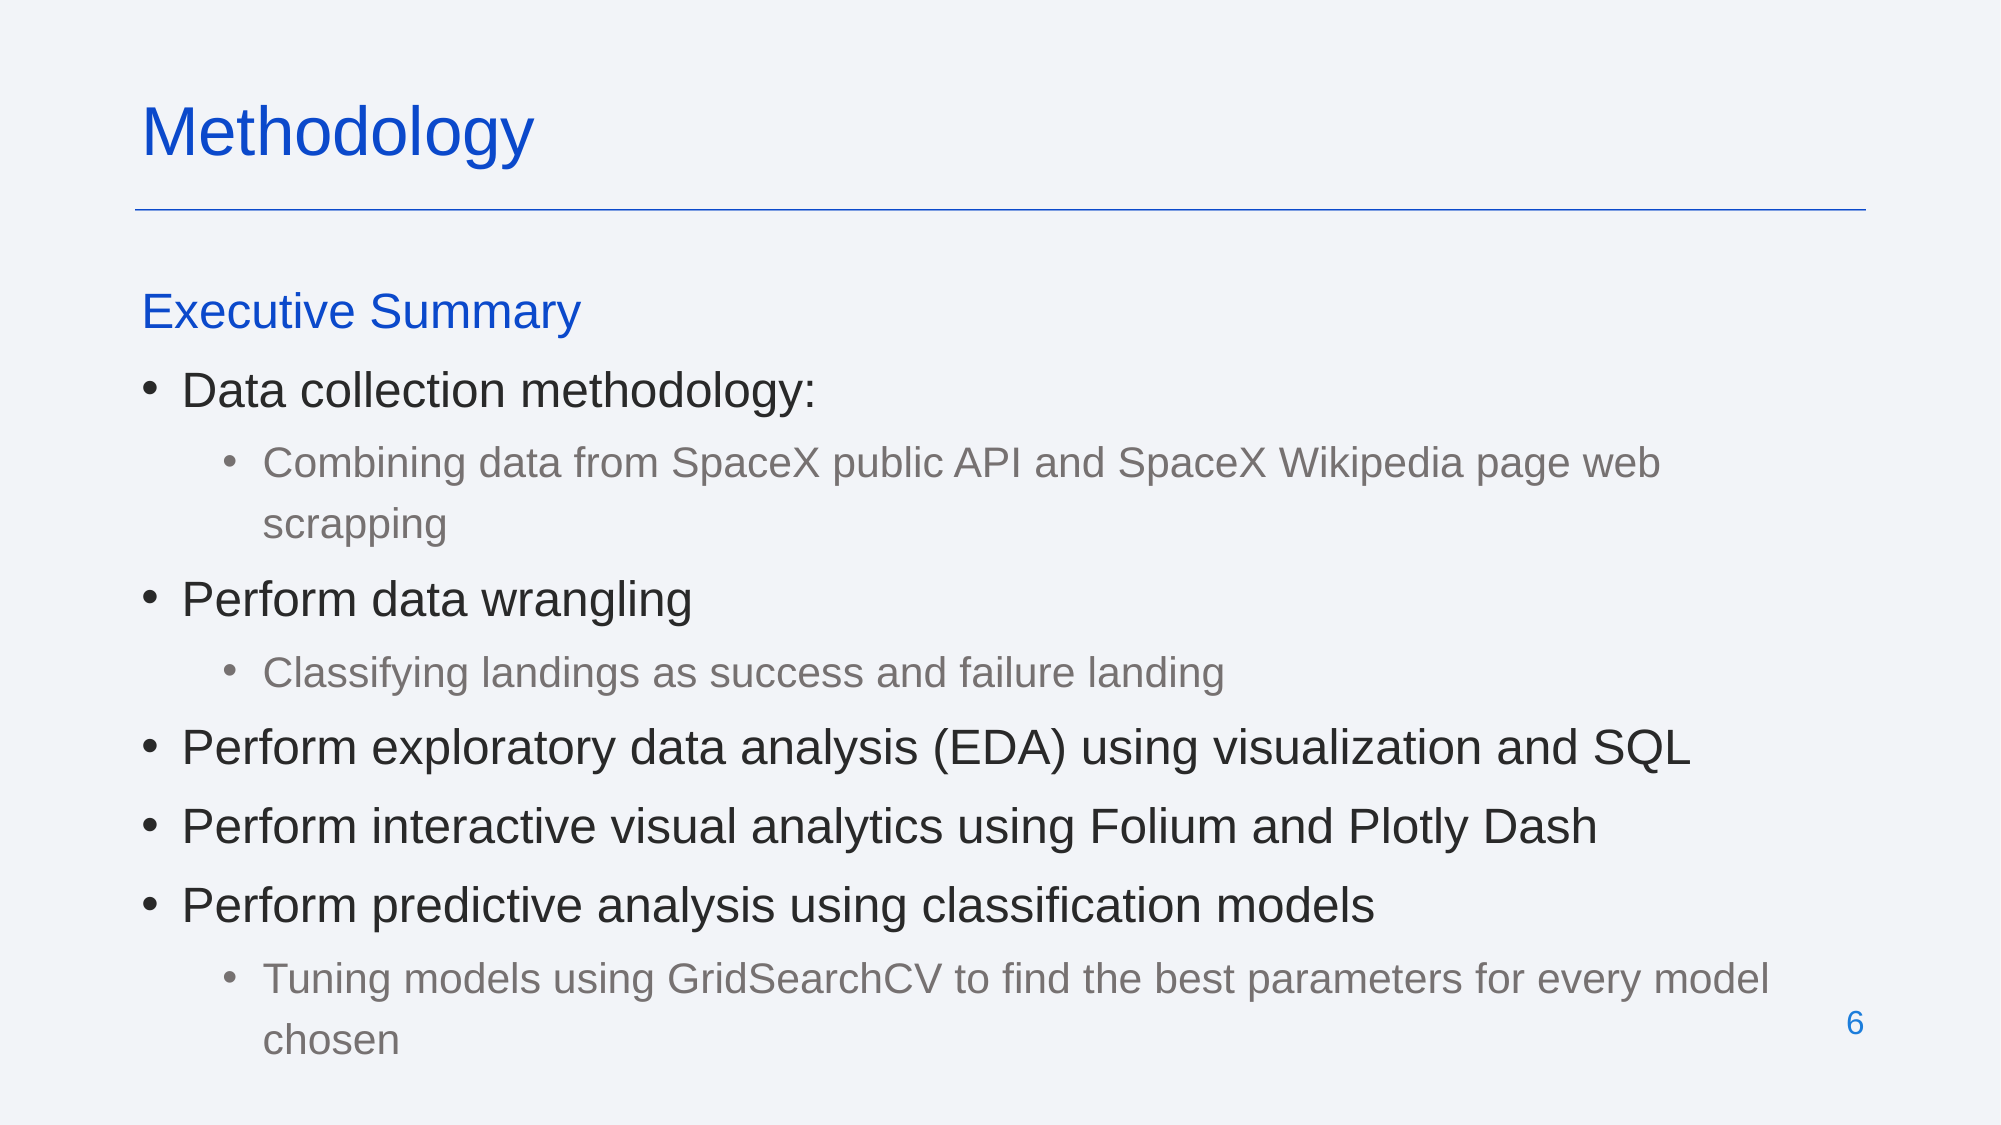

Methodology
Executive Summary
Data collection methodology:
Combining data from SpaceX public API and SpaceX Wikipedia page web scrapping
Perform data wrangling
Classifying landings as success and failure landing
Perform exploratory data analysis (EDA) using visualization and SQL
Perform interactive visual analytics using Folium and Plotly Dash
Perform predictive analysis using classification models
Tuning models using GridSearchCV to find the best parameters for every model chosen

6